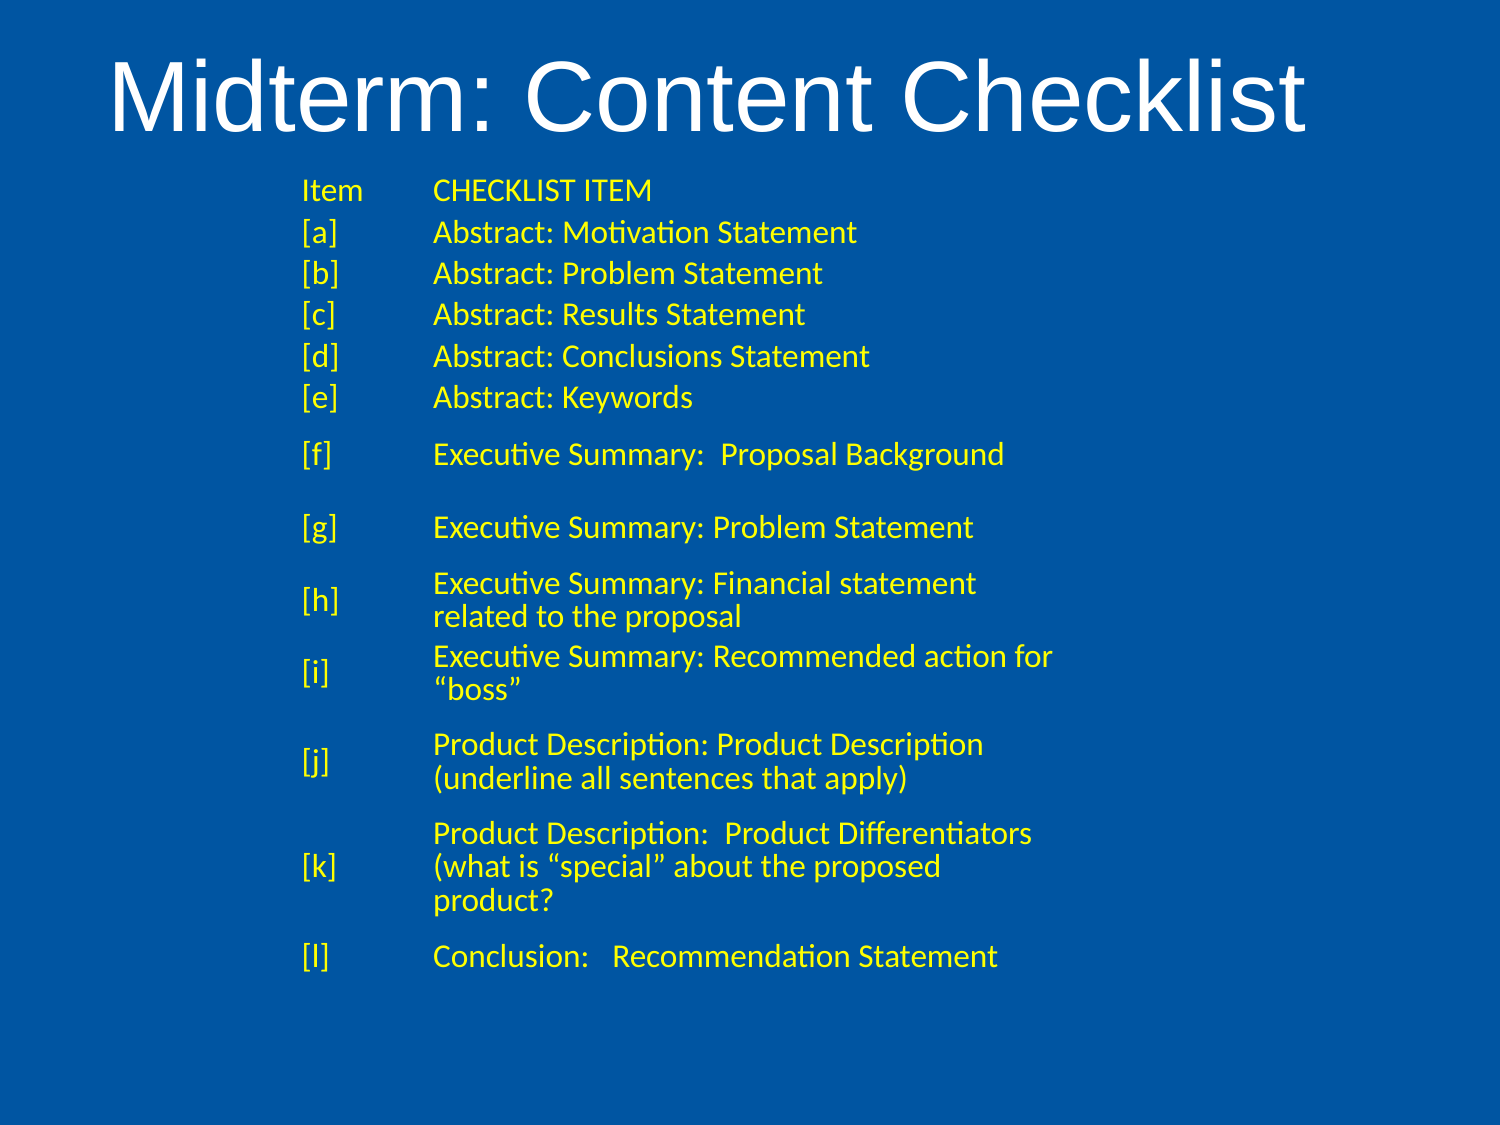

# Midterm: Content Checklist
| Item | CHECKLIST ITEM |
| --- | --- |
| [a] | Abstract: Motivation Statement |
| [b] | Abstract: Problem Statement |
| [c] | Abstract: Results Statement |
| [d] | Abstract: Conclusions Statement |
| [e] | Abstract: Keywords |
| [f] | Executive Summary:  Proposal Background |
| [g] | Executive Summary: Problem Statement |
| [h] | Executive Summary: Financial statement related to the proposal |
| [i] | Executive Summary: Recommended action for “boss” |
| [j] | Product Description: Product Description (underline all sentences that apply) |
| [k] | Product Description:  Product Differentiators (what is “special” about the proposed product? |
| [l] | Conclusion:   Recommendation Statement |